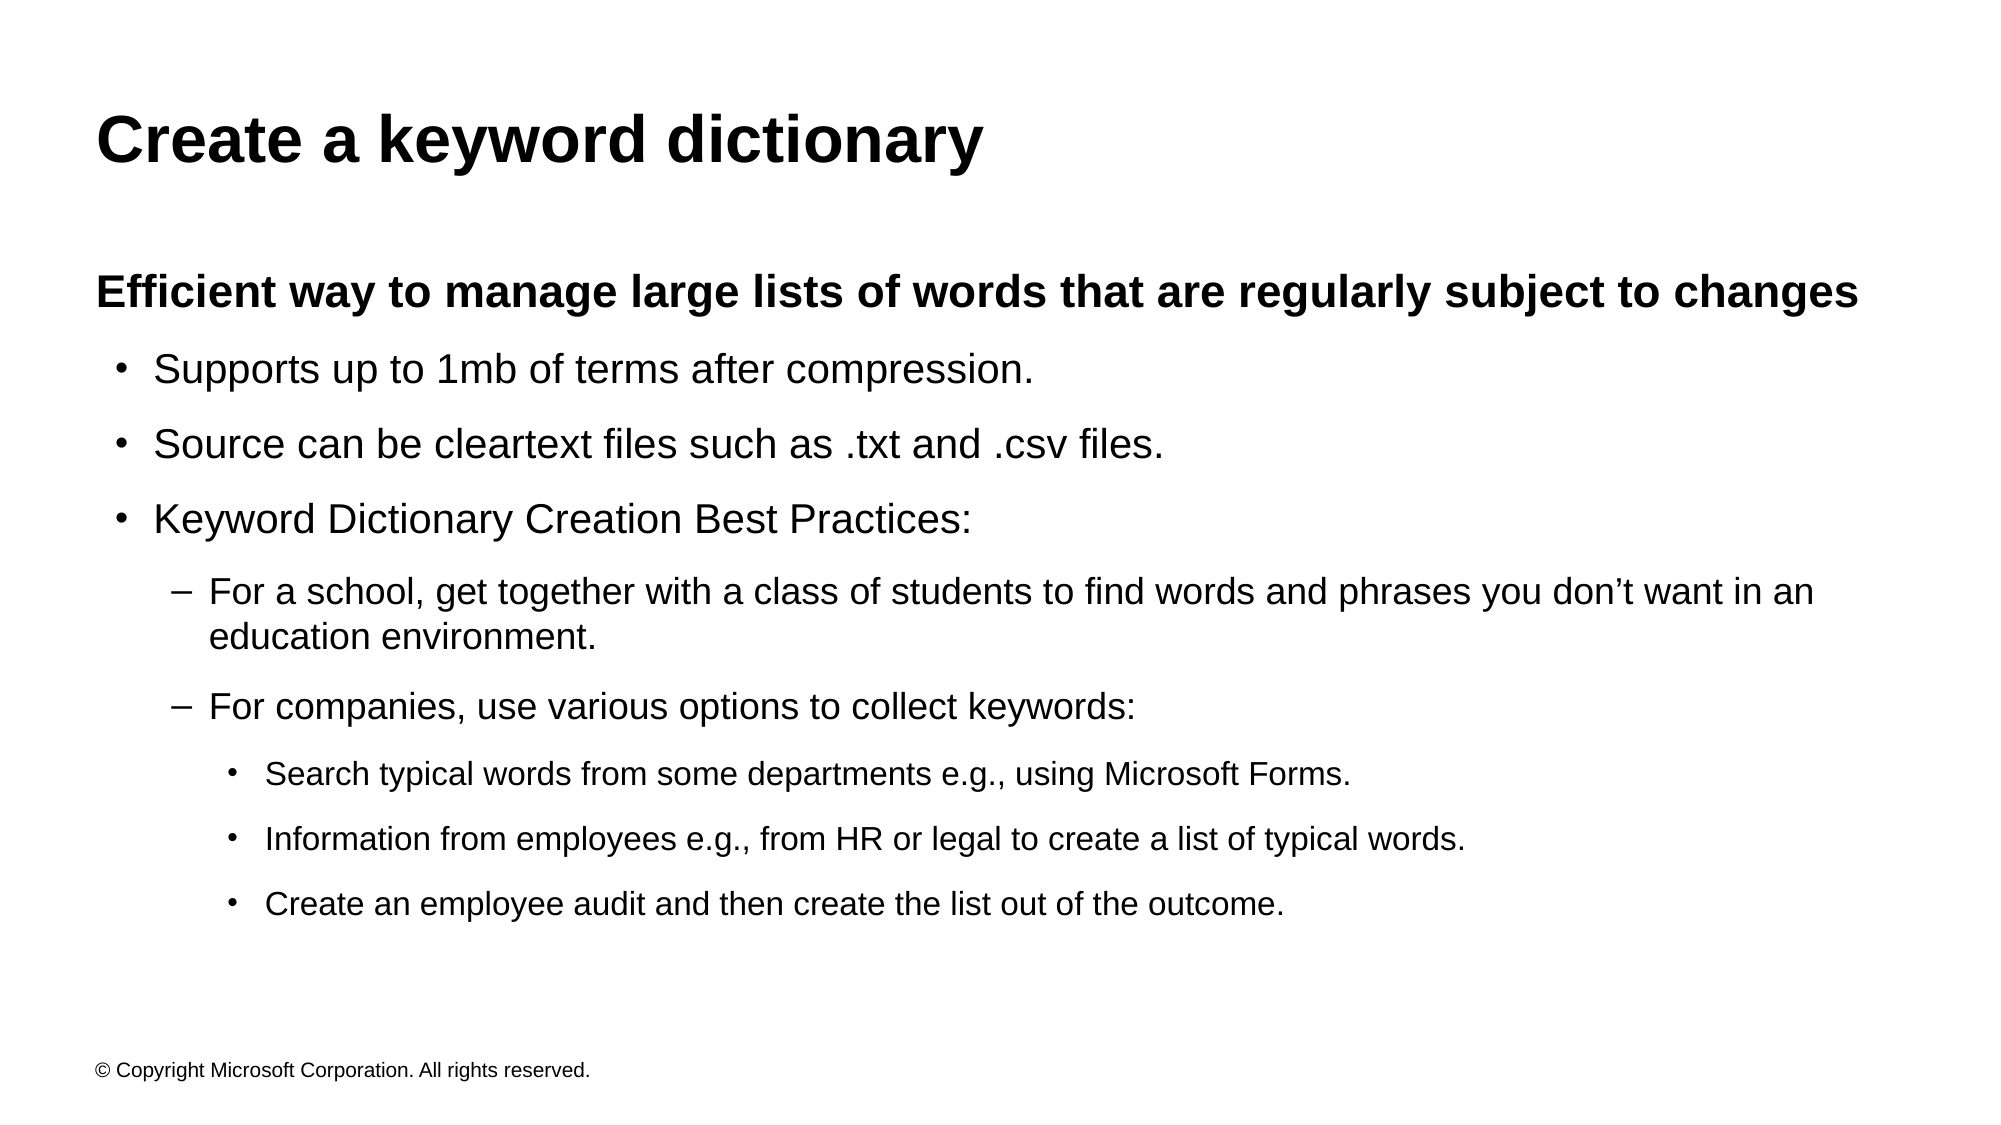

# Create a keyword dictionary
Efficient way to manage large lists of words that are regularly subject to changes
Supports up to 1mb of terms after compression.
Source can be cleartext files such as .txt and .csv files.
Keyword Dictionary Creation Best Practices:
For a school, get together with a class of students to find words and phrases you don’t want in an education environment.
For companies, use various options to collect keywords:
Search typical words from some departments e.g., using Microsoft Forms.
Information from employees e.g., from HR or legal to create a list of typical words.
Create an employee audit and then create the list out of the outcome.